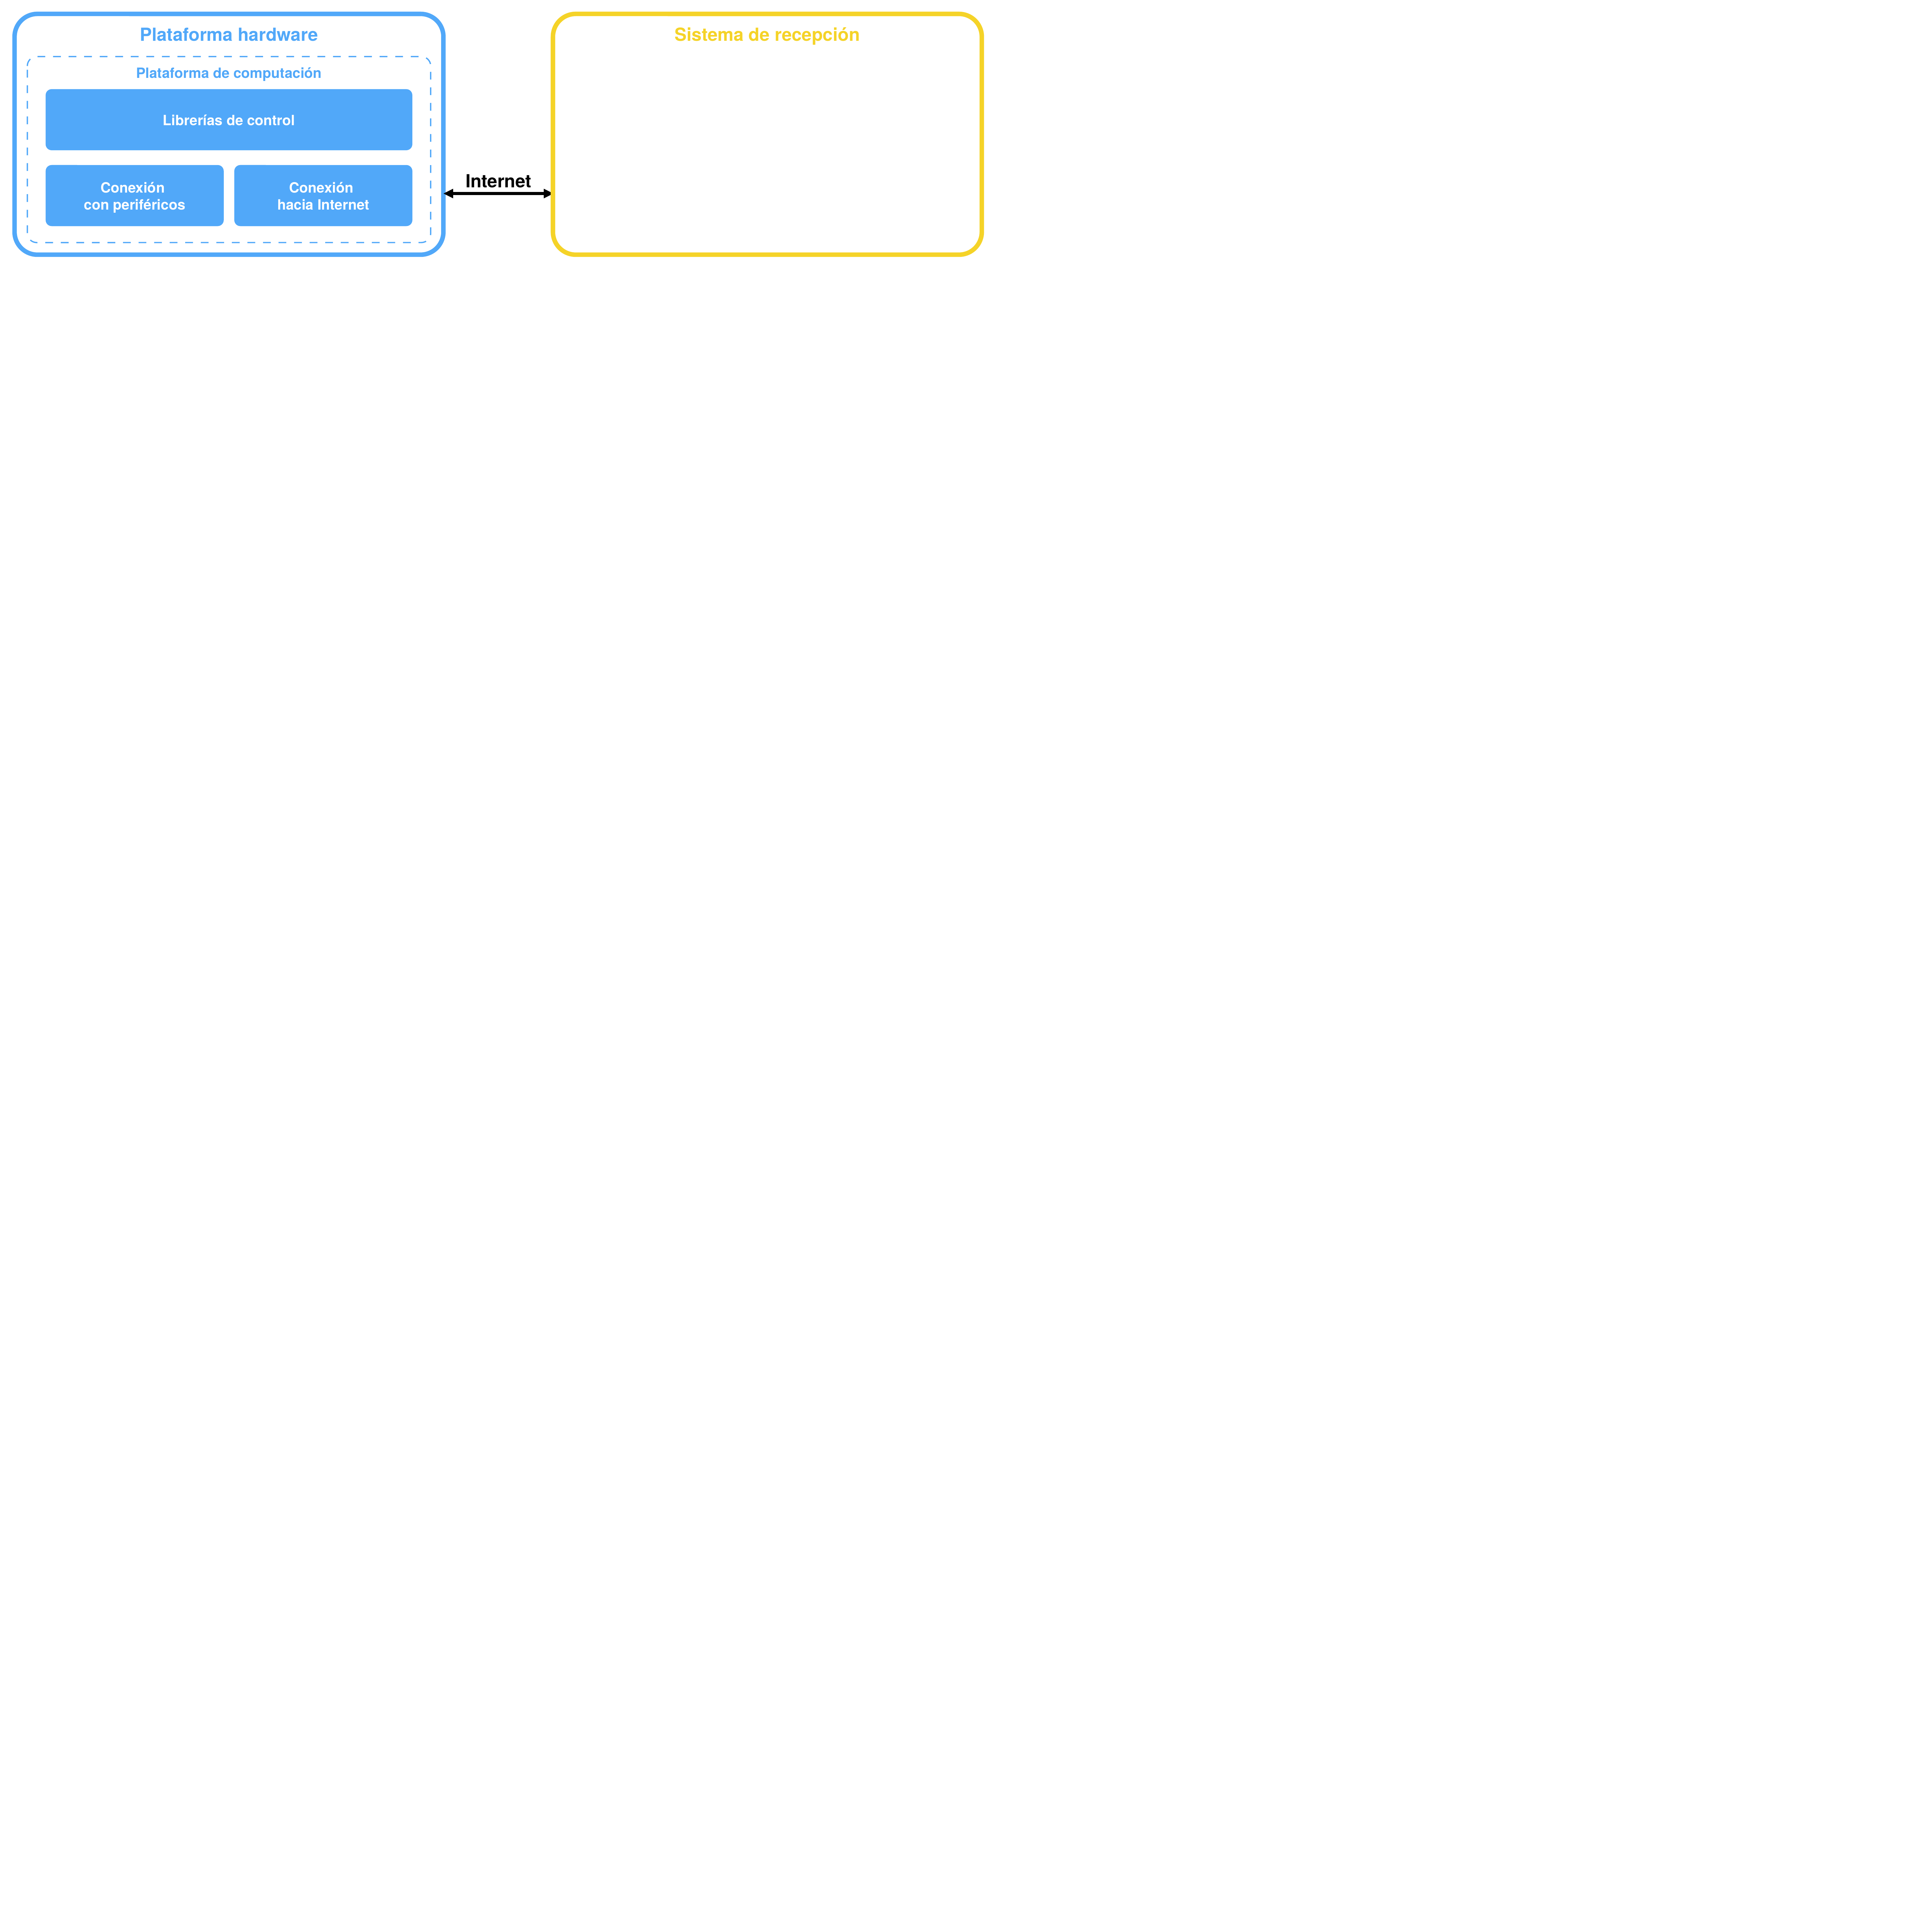

Plataforma hardware
Sistema de recepción

Plataforma de computación
Librerías de control
Internet

Conexión
con periféricos
Conexión
hacia Internet